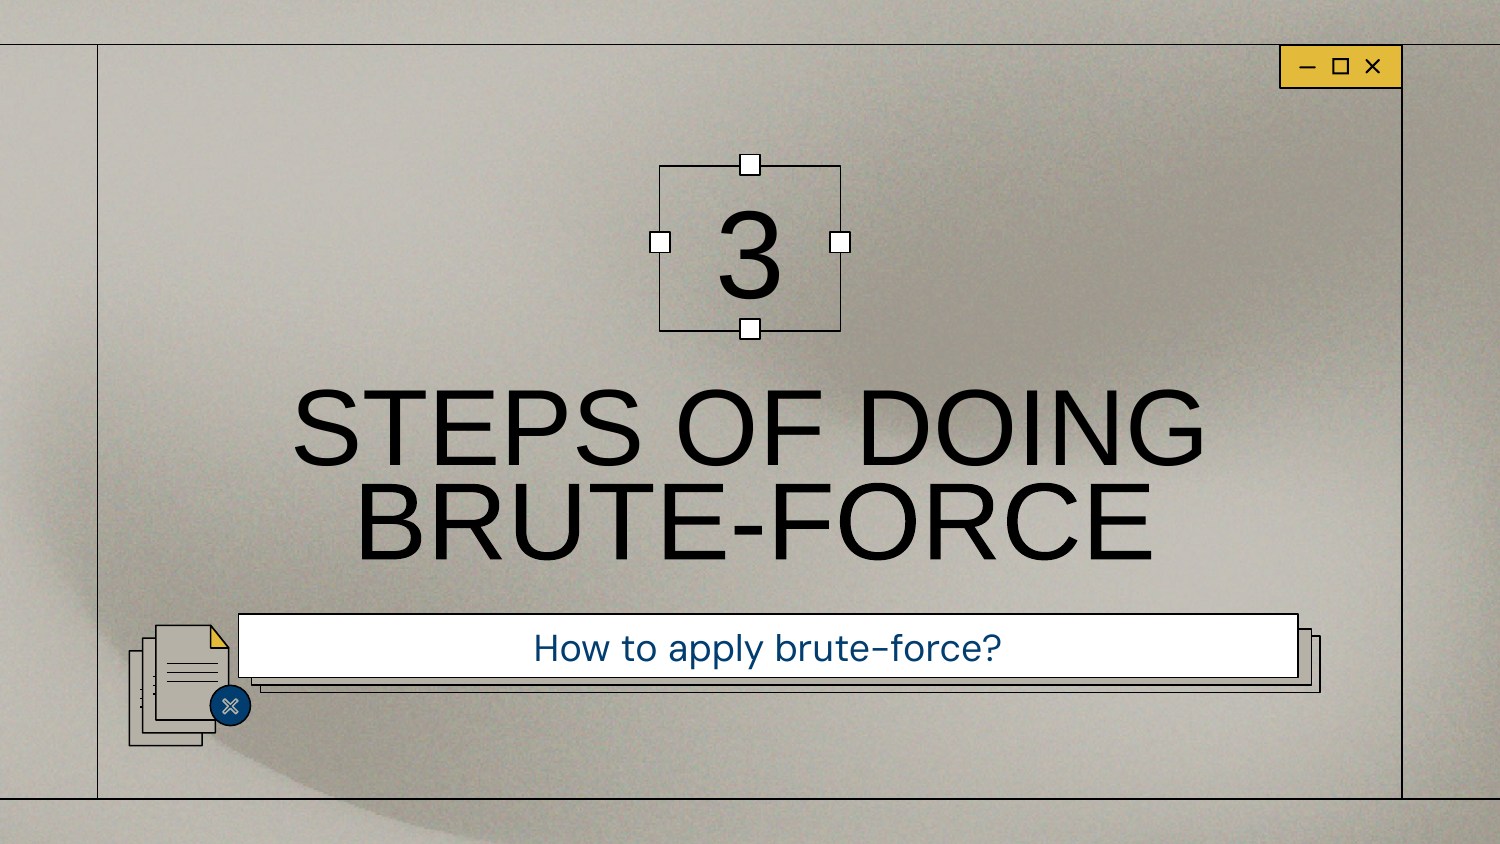

3
# STEPS OF DOING
BRUTE-FORCE
How to apply brute-force?